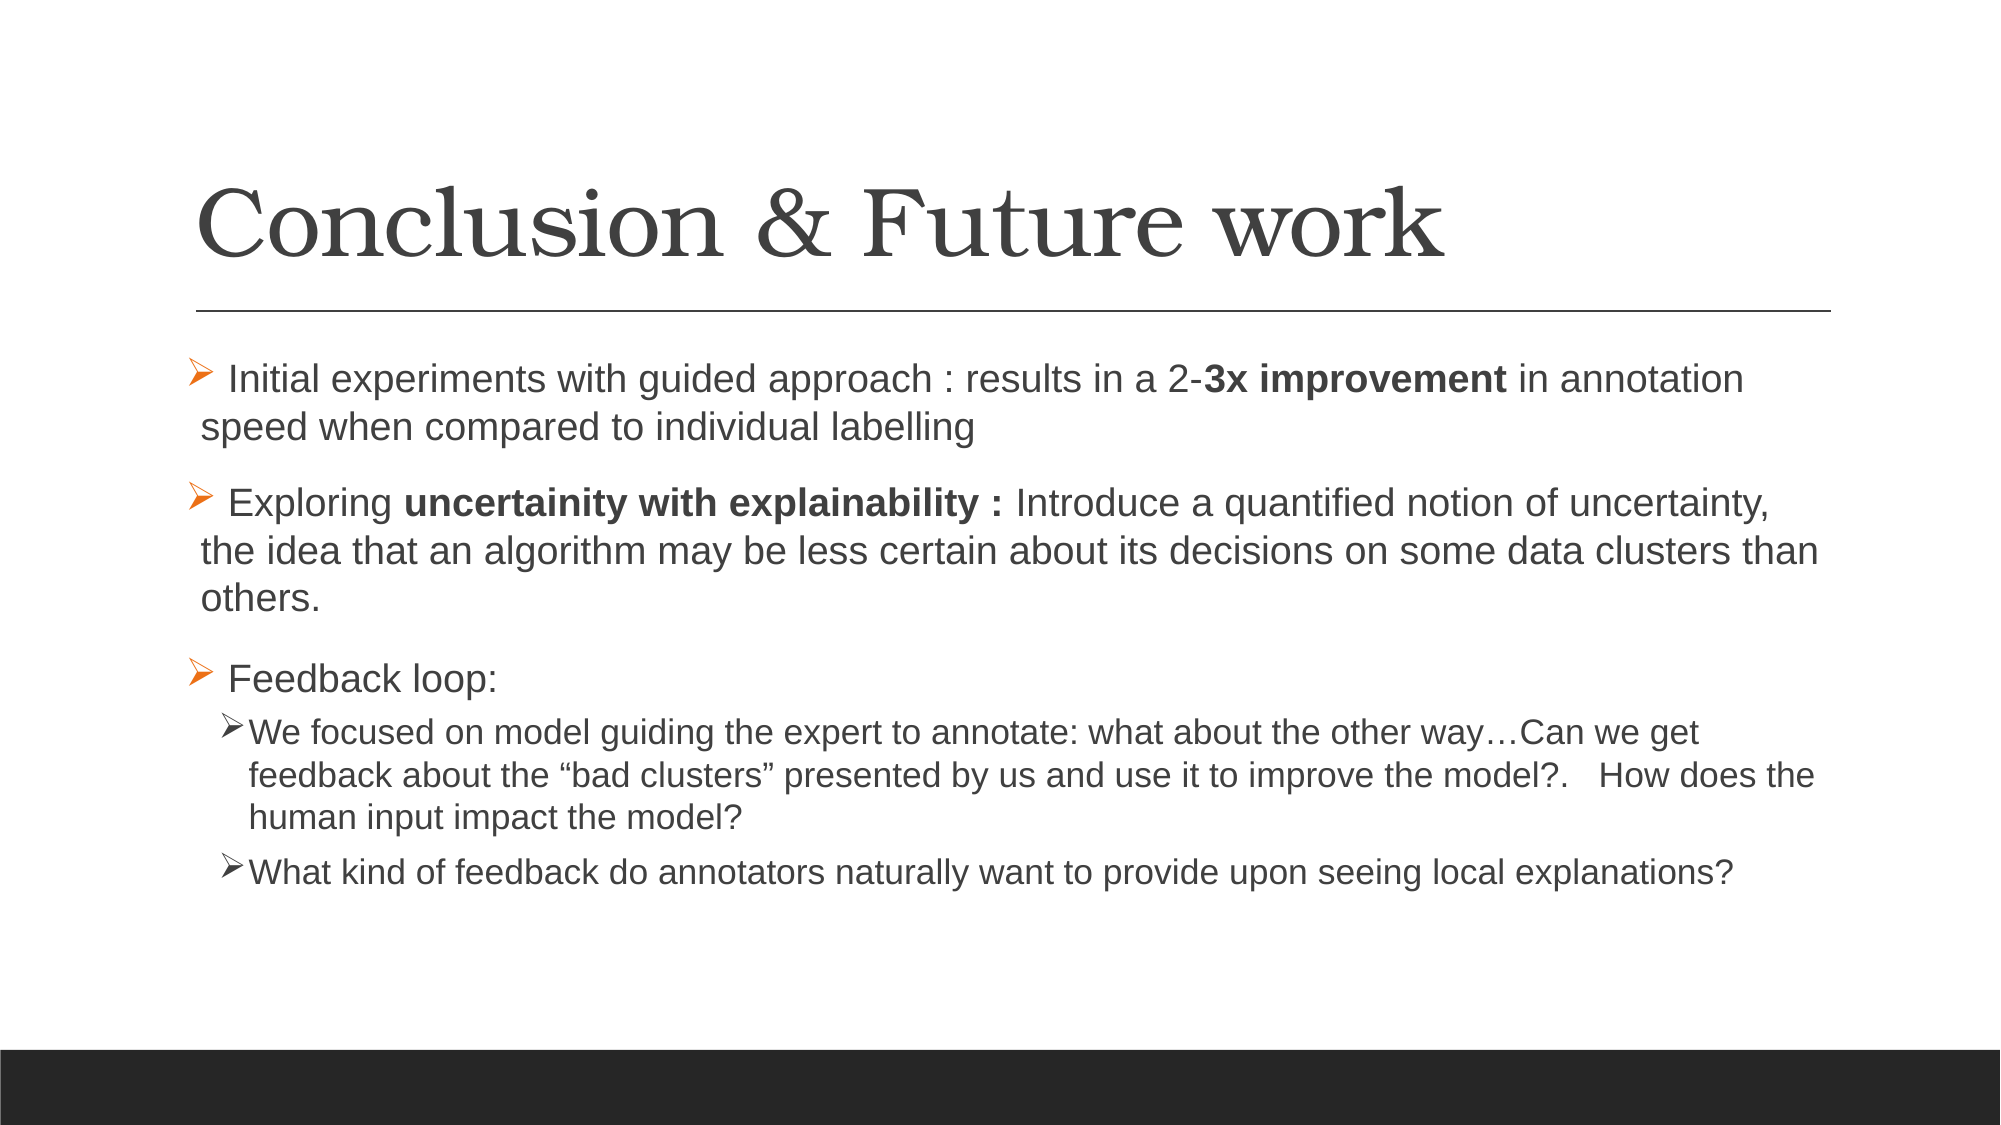

# Conclusion & Future work
 Initial experiments with guided approach : results in a 2-3x improvement in annotation speed when compared to individual labelling
 Exploring uncertainity with explainability : Introduce a quantified notion of uncertainty, the idea that an algorithm may be less certain about its decisions on some data clusters than others.
 Feedback loop:
We focused on model guiding the expert to annotate: what about the other way…Can we get feedback about the “bad clusters” presented by us and use it to improve the model?.   How does the human input impact the model?
What kind of feedback do annotators naturally want to provide upon seeing local explanations?